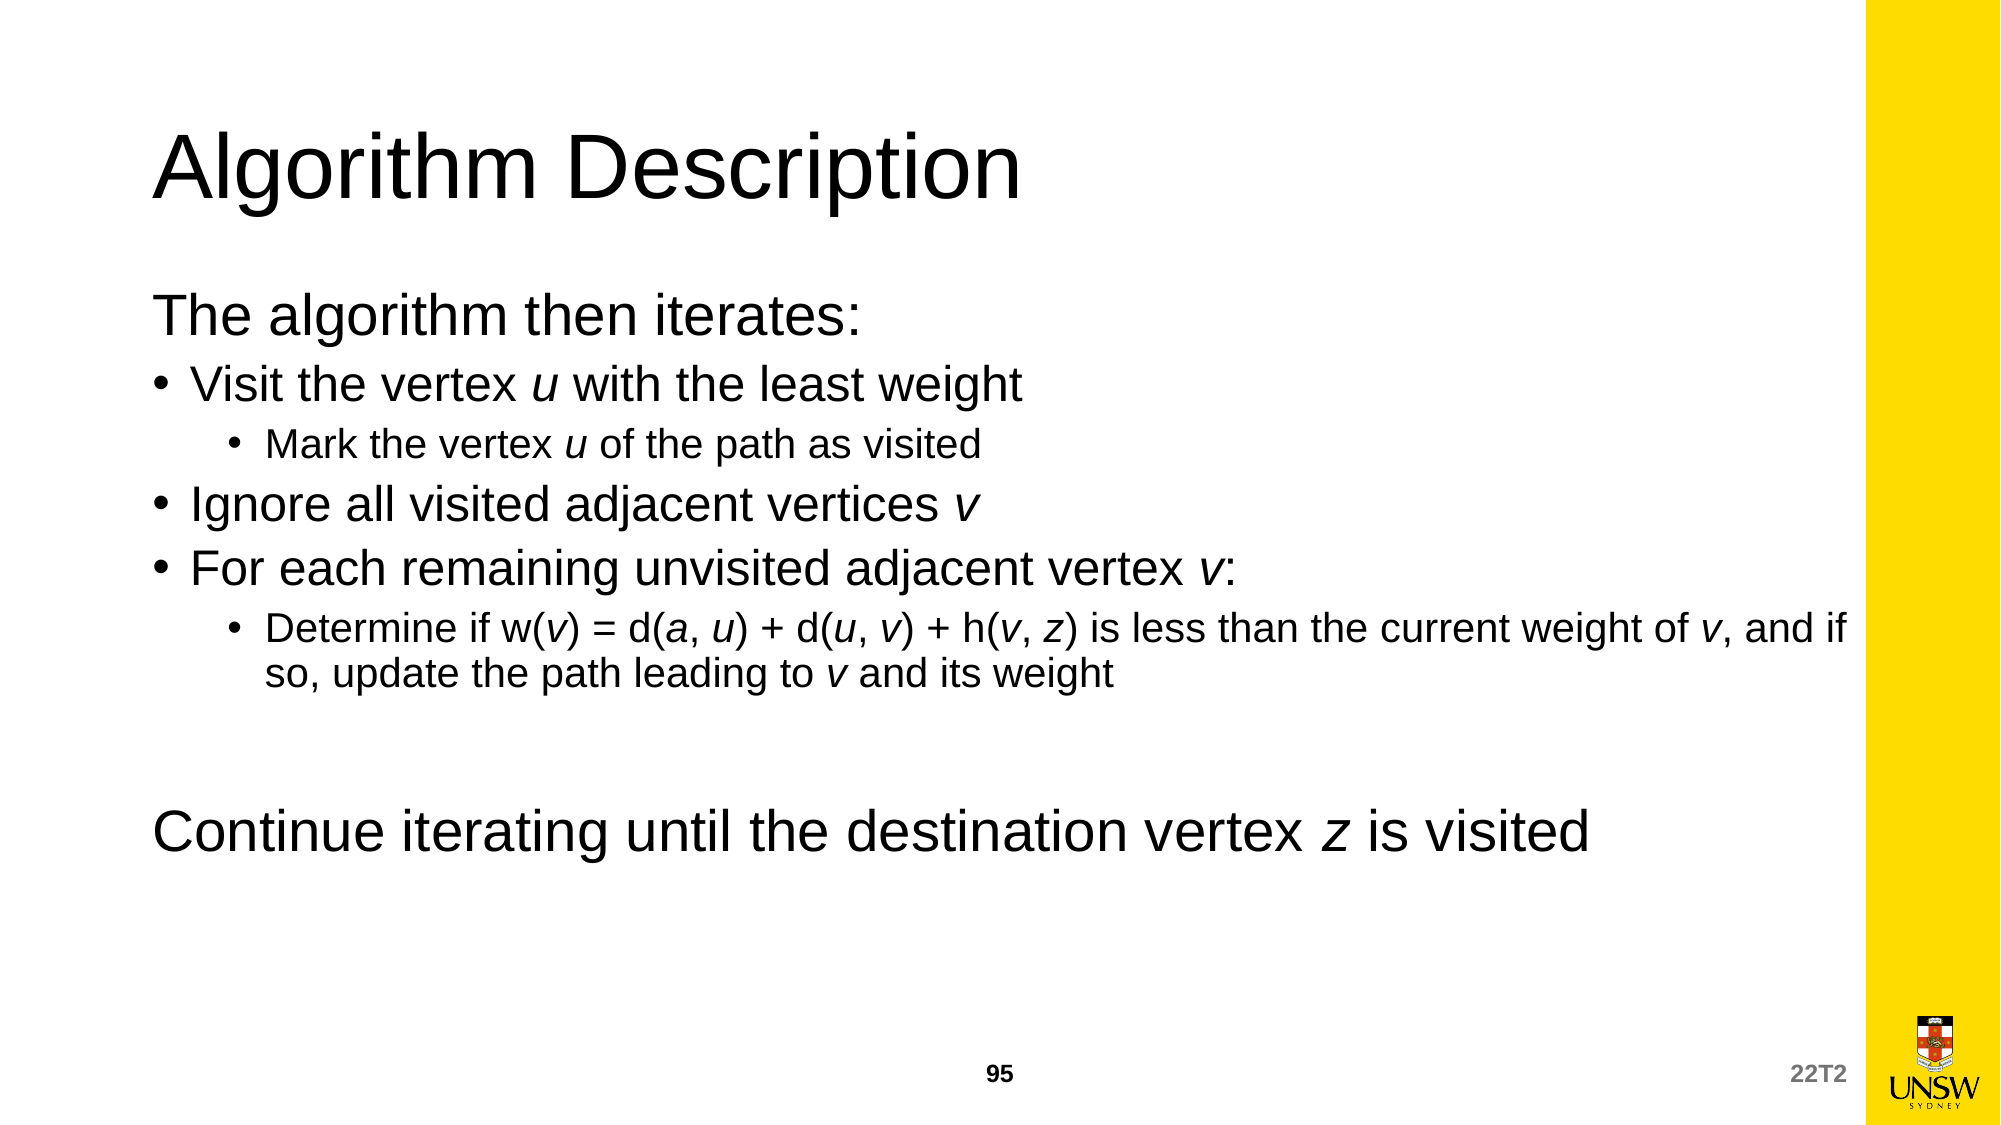

# Algorithm Description
The algorithm then iterates:
Visit the vertex u with the least weight
Mark the vertex u of the path as visited
Ignore all visited adjacent vertices v
For each remaining unvisited adjacent vertex v:
Determine if w(v) = d(a, u) + d(u, v) + h(v, z) is less than the current weight of v, and if so, update the path leading to v and its weight

Continue iterating until the destination vertex z is visited

95
22T2